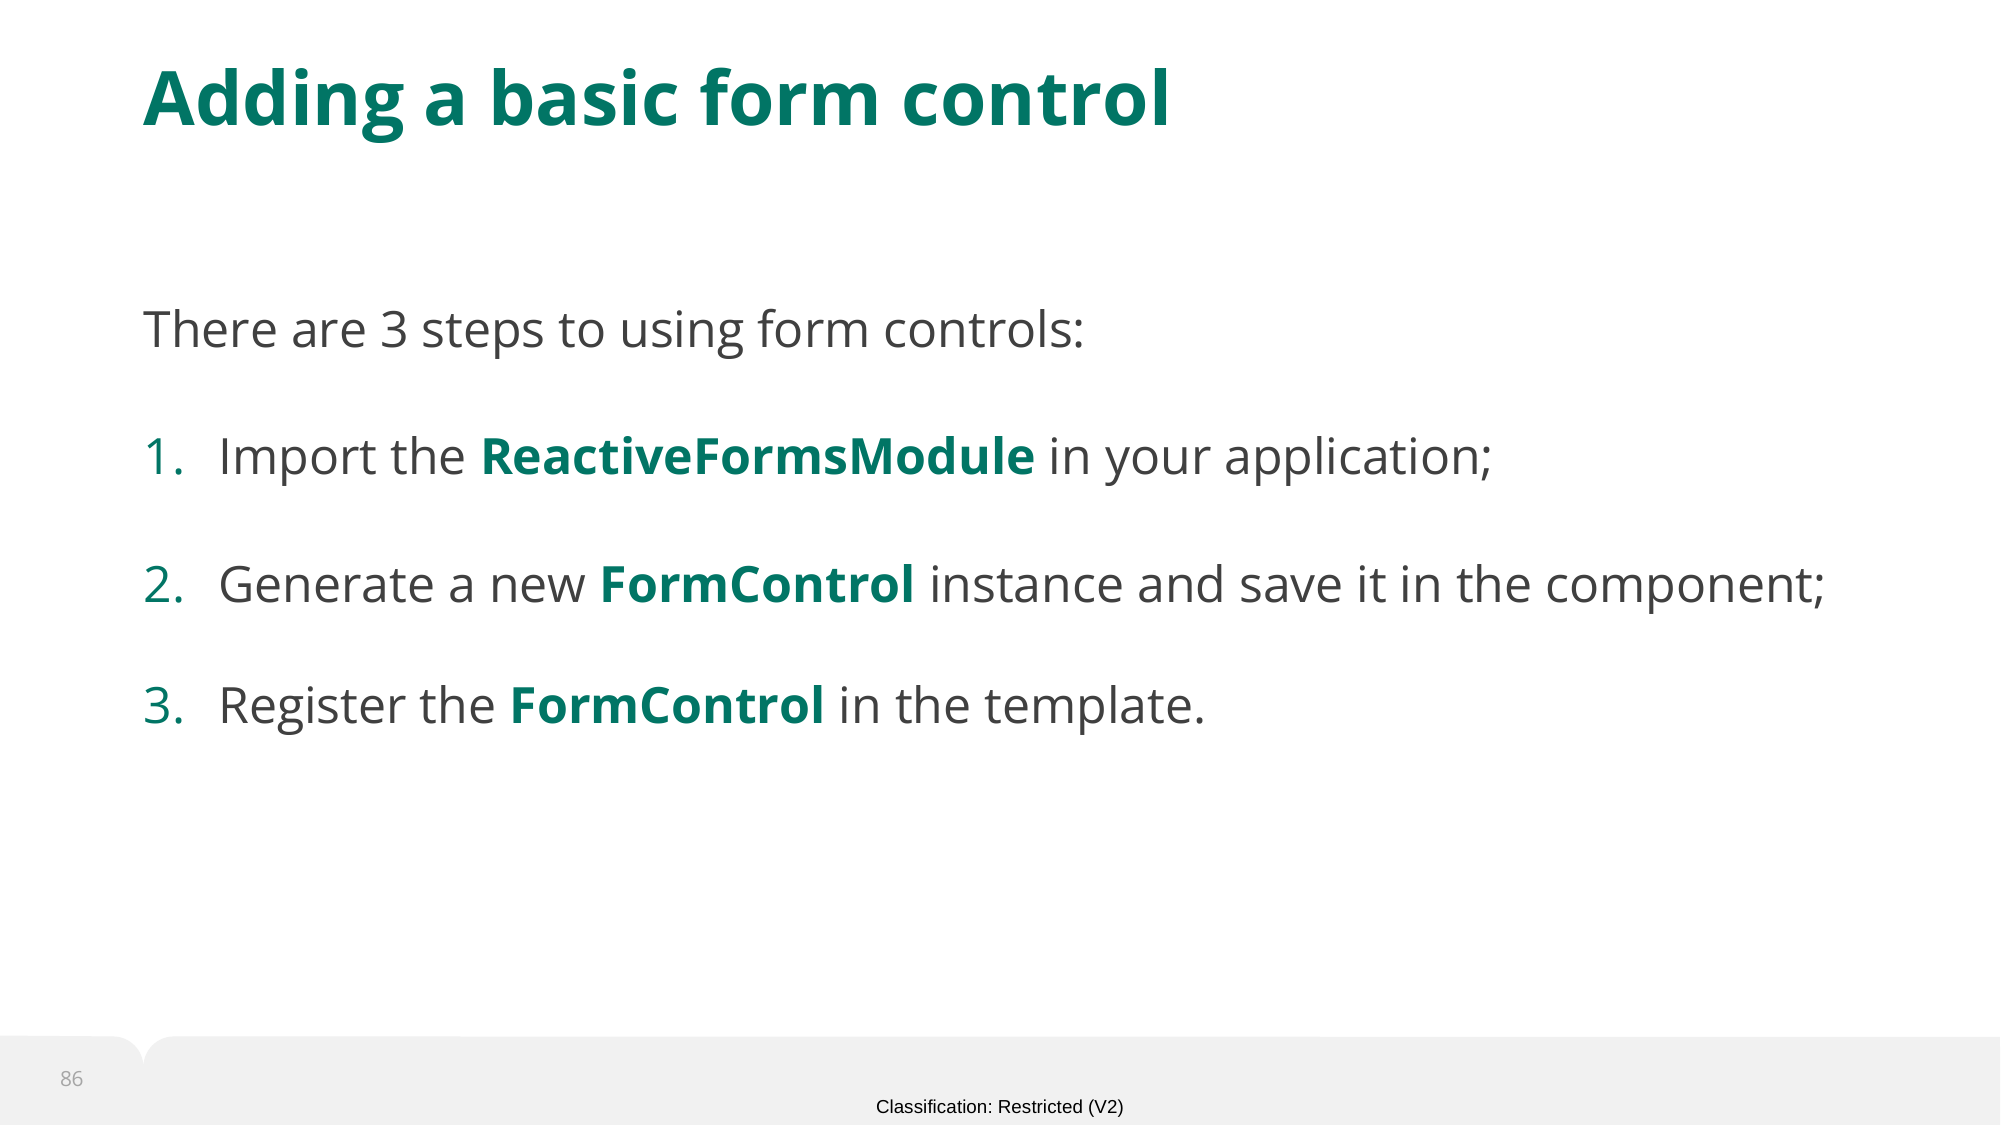

# Adding a basic form control
There are 3 steps to using form controls:
Import the ReactiveFormsModule in your application;
Generate a new FormControl instance and save it in the component;
Register the FormControl in the template.
86